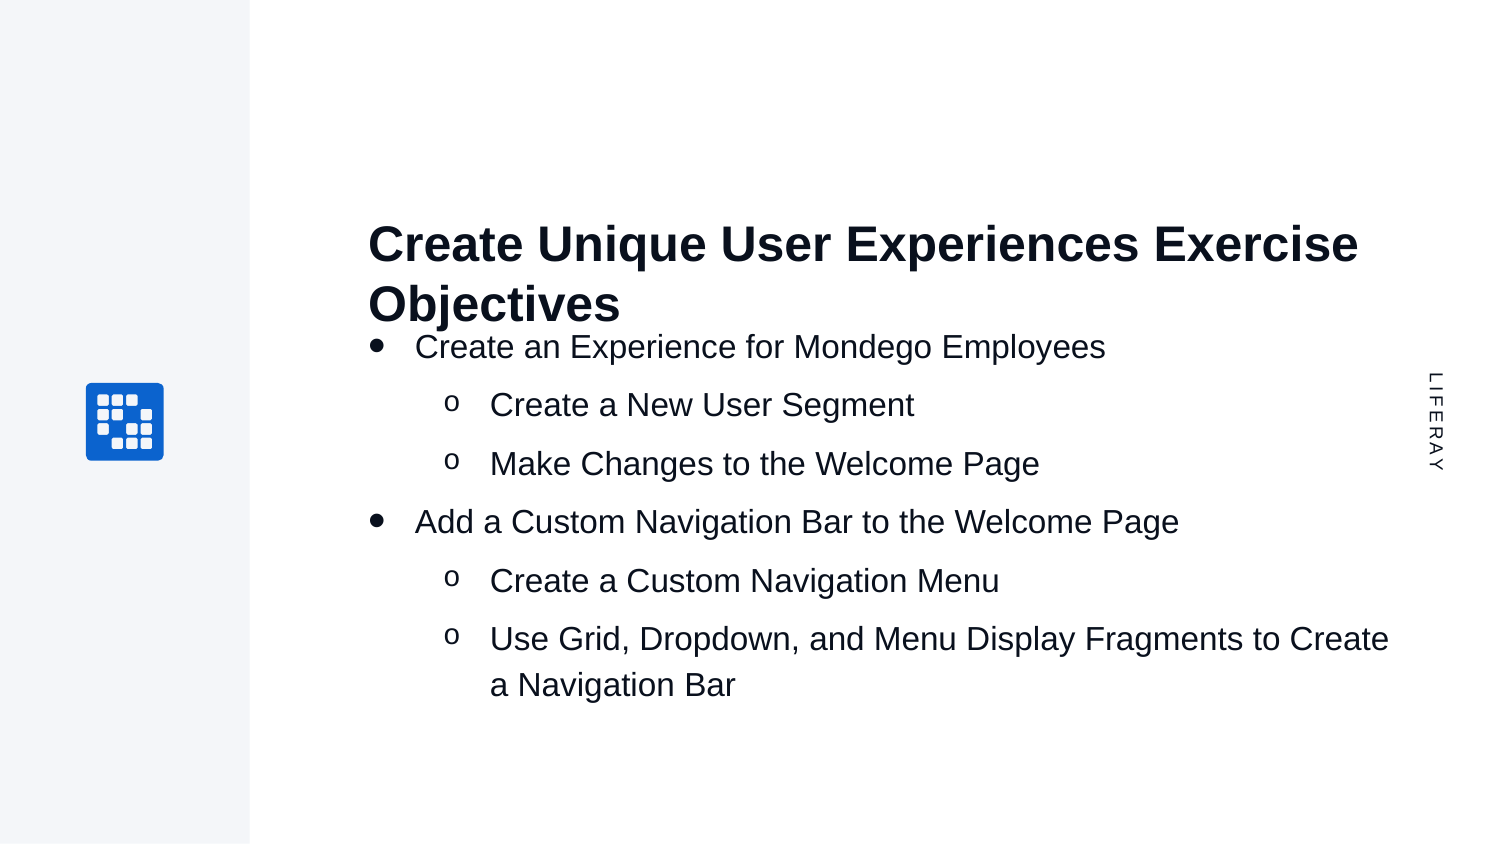

# Create Unique User Experiences Exercise Objectives
Create an Experience for Mondego Employees
Create a New User Segment
Make Changes to the Welcome Page
Add a Custom Navigation Bar to the Welcome Page
Create a Custom Navigation Menu
Use Grid, Dropdown, and Menu Display Fragments to Create a Navigation Bar